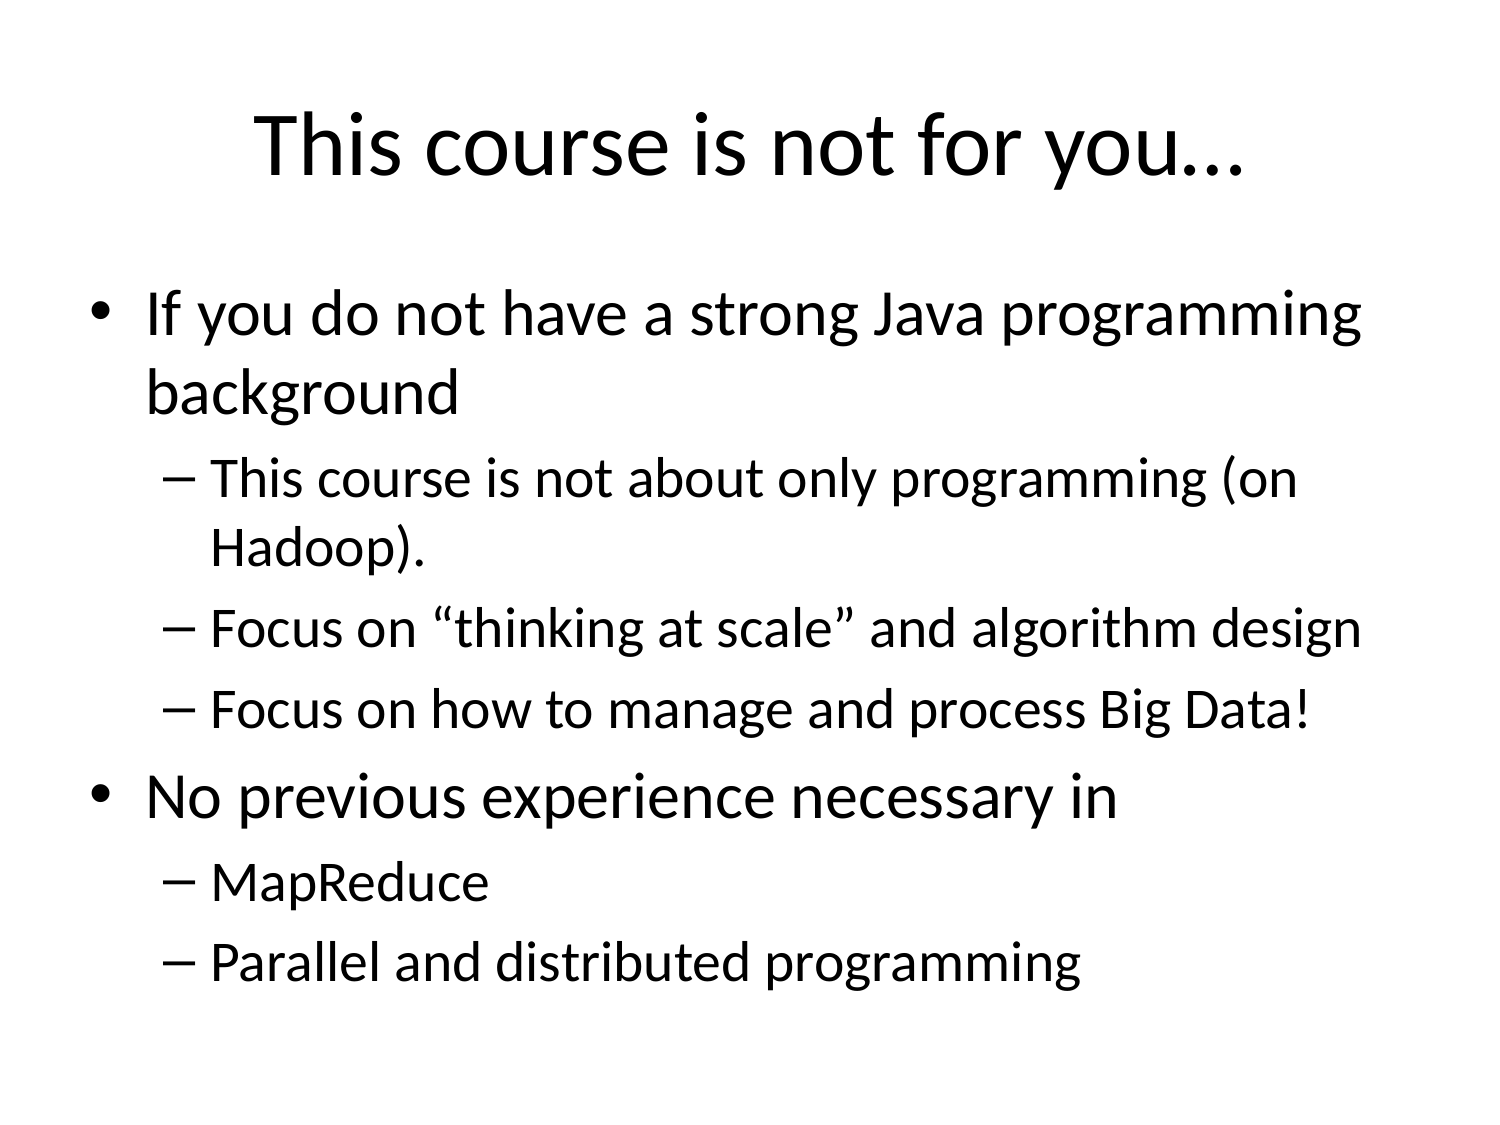

This course is not for you…
If you do not have a strong Java programming background
This course is not about only programming (on Hadoop).
Focus on “thinking at scale” and algorithm design
Focus on how to manage and process Big Data!
No previous experience necessary in
MapReduce
Parallel and distributed programming